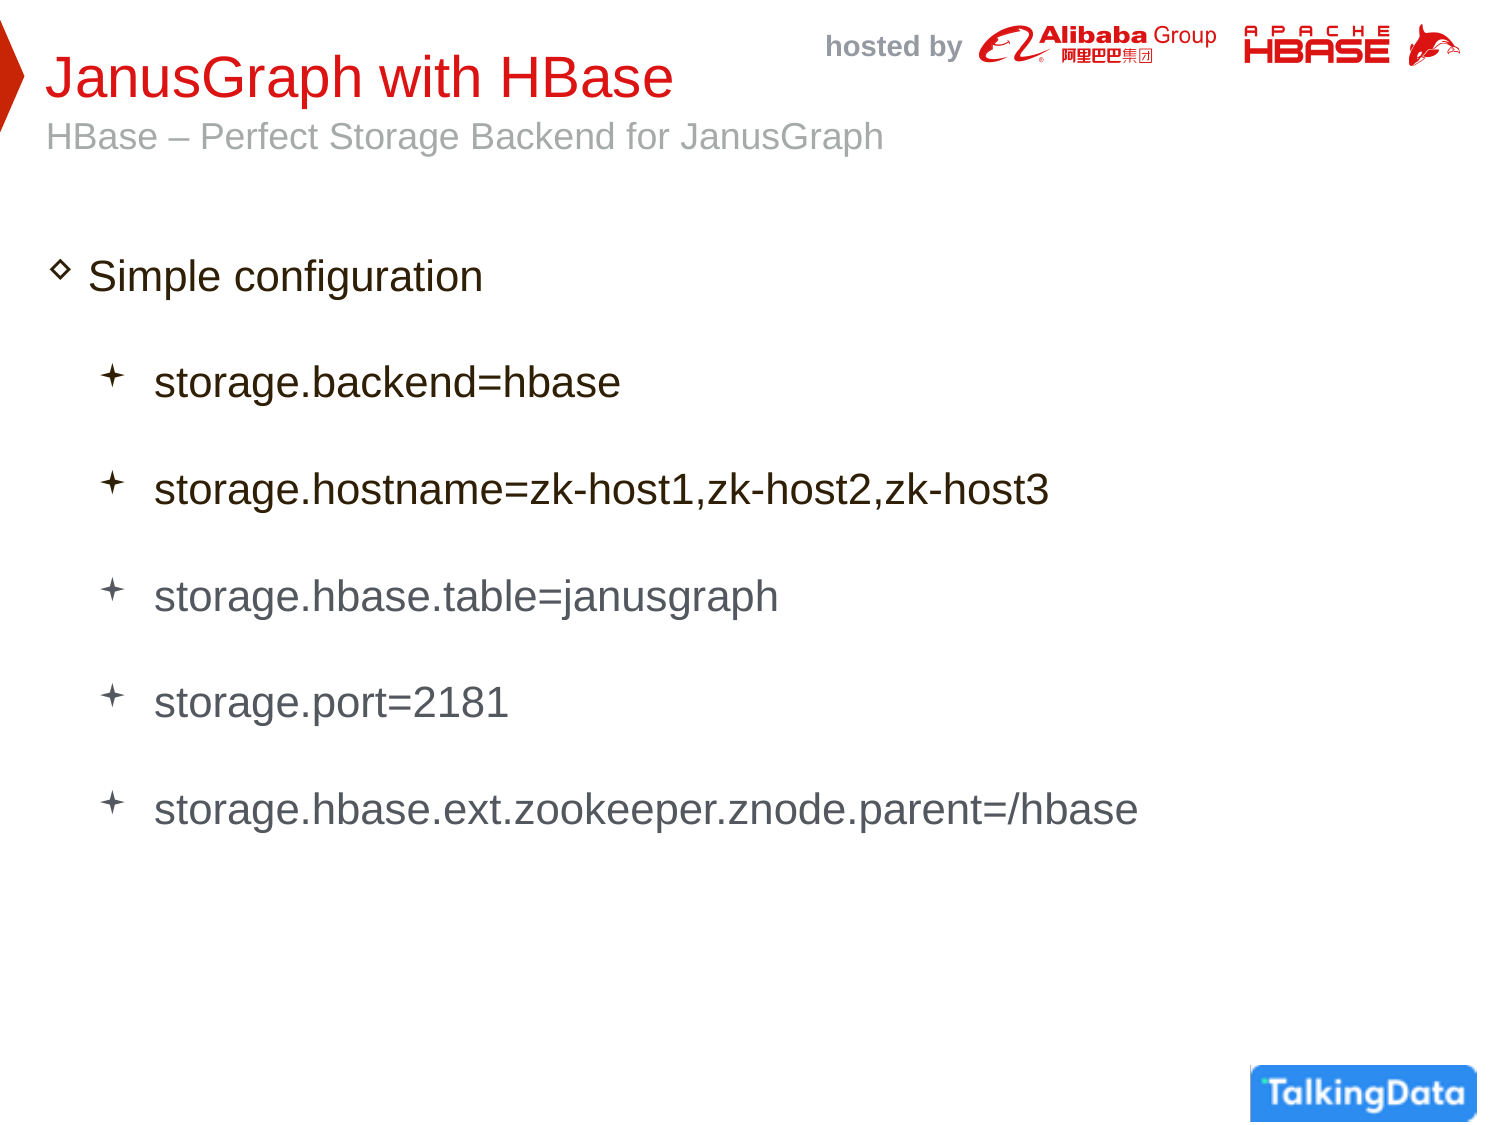

JanusGraph with HBase
HBase – Perfect Storage Backend for JanusGraph
Simple configuration
storage.backend=hbase
storage.hostname=zk-host1,zk-host2,zk-host3
storage.hbase.table=janusgraph
storage.port=2181
storage.hbase.ext.zookeeper.znode.parent=/hbase